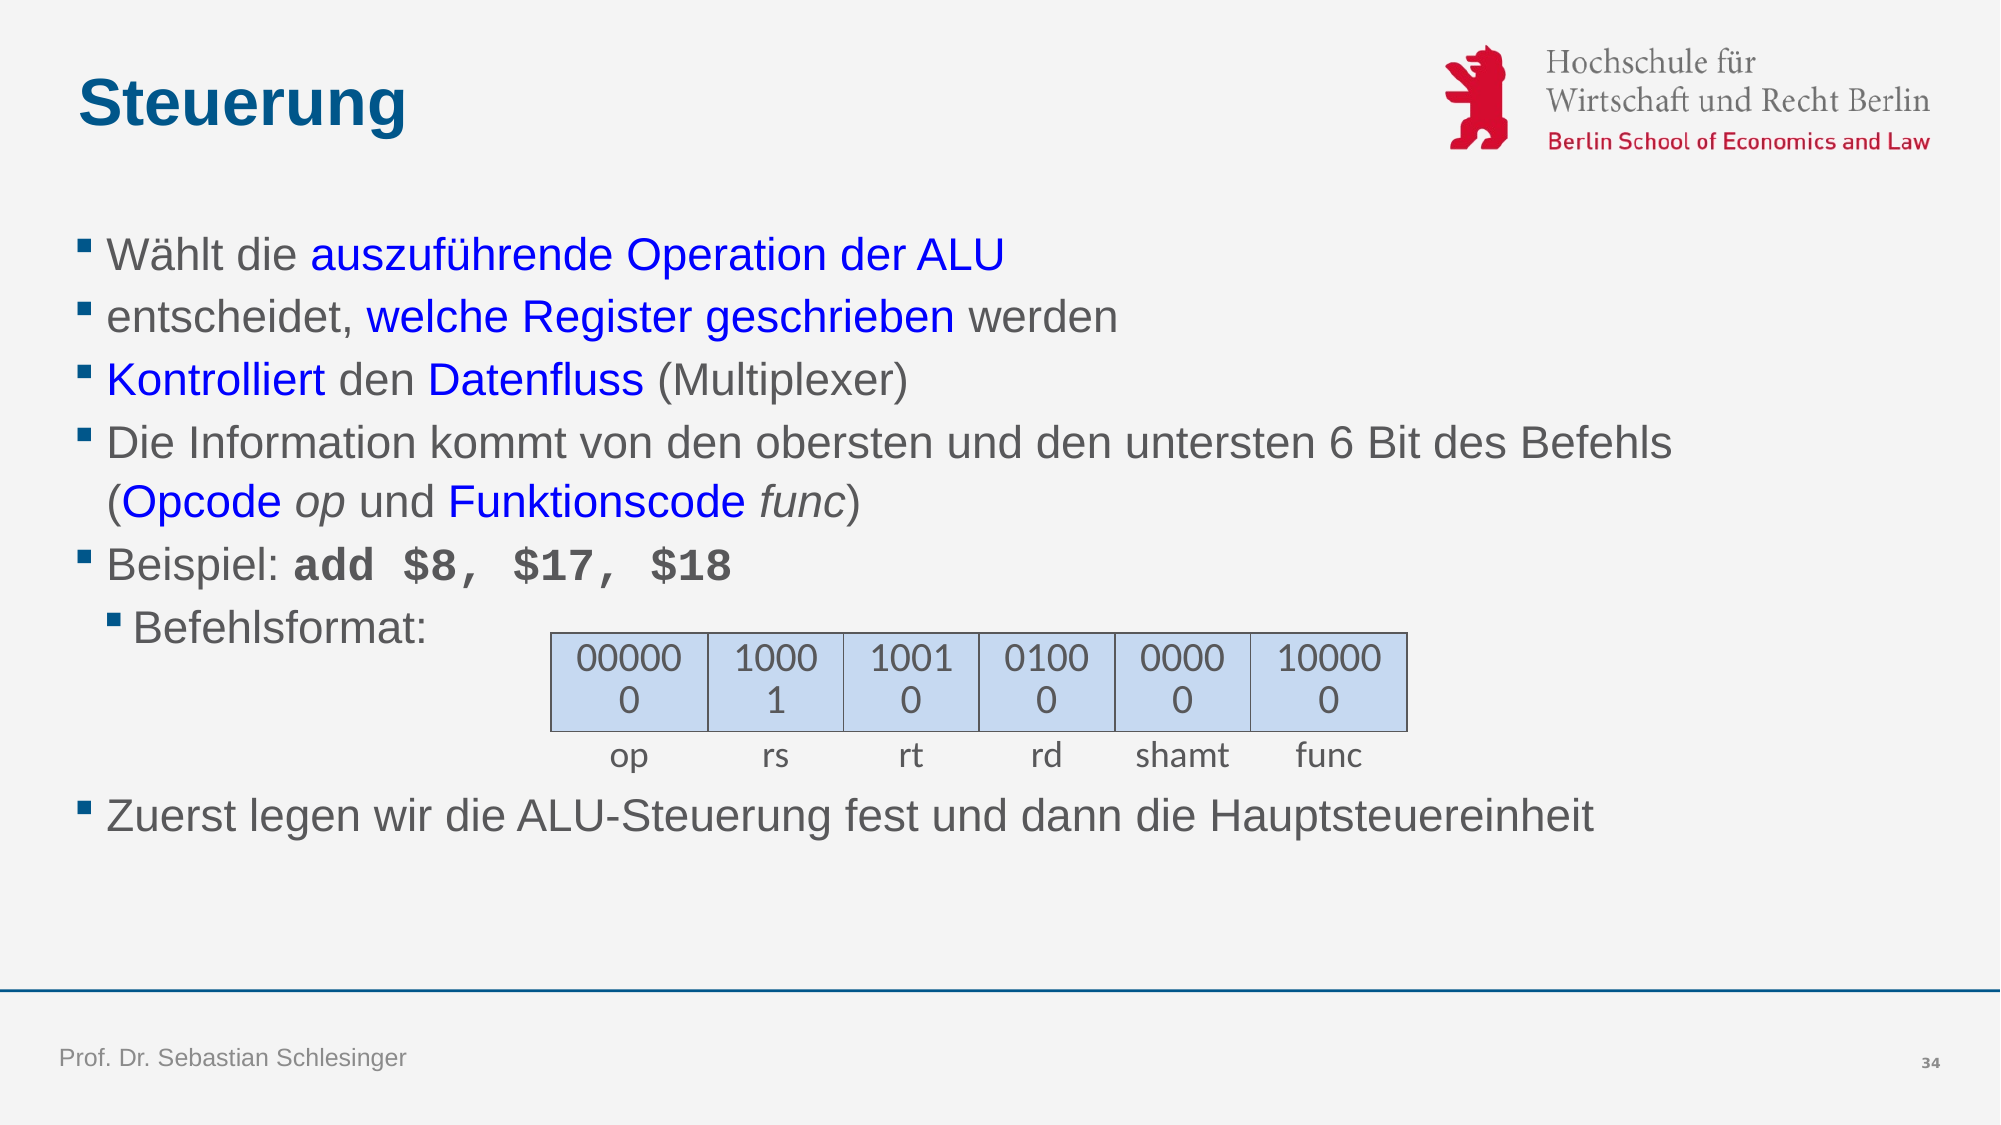

# Steuerung
Wählt die auszuführende Operation der ALU
entscheidet, welche Register geschrieben werden
Kontrolliert den Datenfluss (Multiplexer)
Die Information kommt von den obersten und den untersten 6 Bit des Befehls
(Opcode op und Funktionscode func)
Beispiel: add $8, $17, $18
Befehlsformat:

Zuerst legen wir die ALU-Steuerung fest und dann die Hauptsteuereinheit
| 000000 | 10001 | 10010 | 01000 | 00000 | 100000 |
| --- | --- | --- | --- | --- | --- |
| op | rs | rt | rd | shamt | func |
Prof. Dr. Sebastian Schlesinger
34